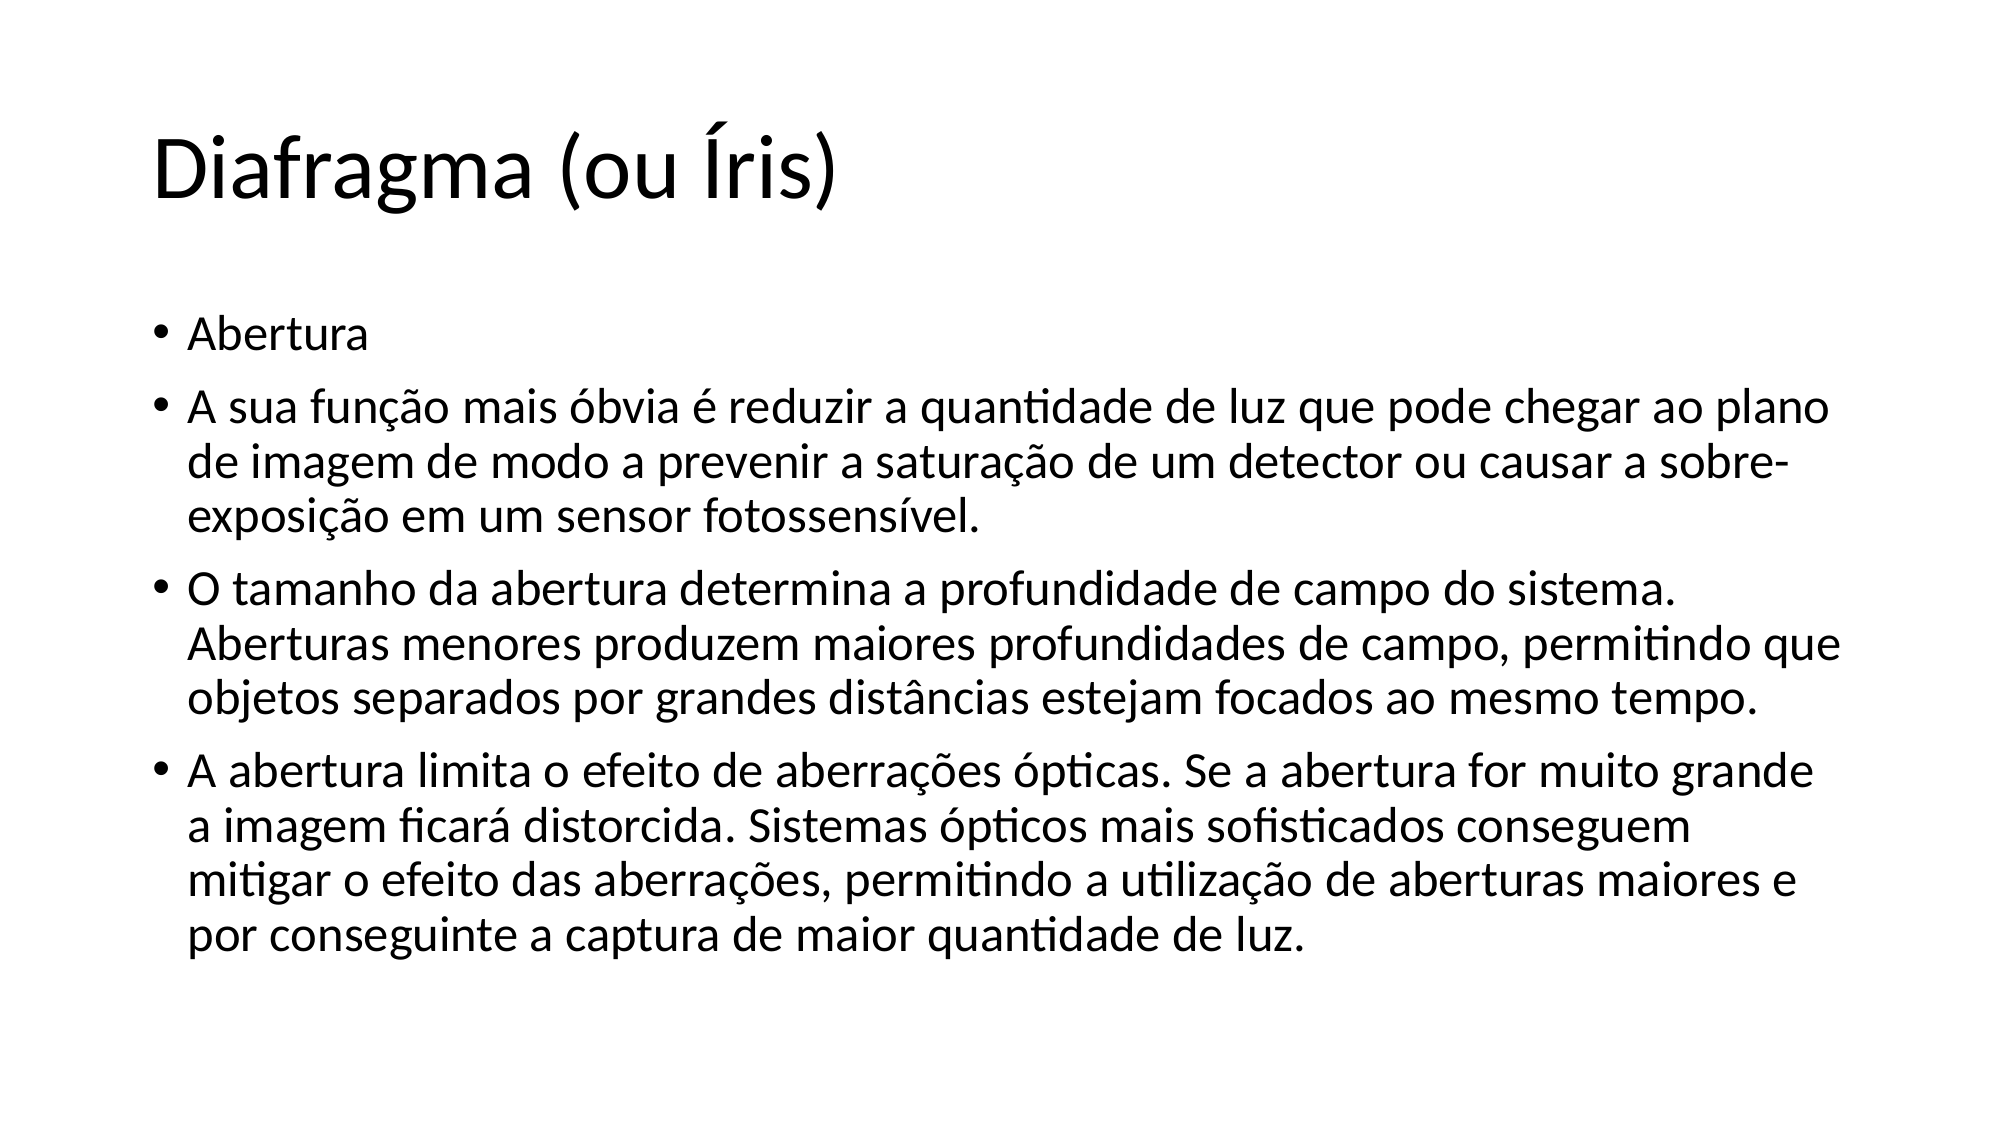

# Diafragma (ou Íris)
Abertura
A sua função mais óbvia é reduzir a quantidade de luz que pode chegar ao plano de imagem de modo a prevenir a saturação de um detector ou causar a sobre-exposição em um sensor fotossensível.
O tamanho da abertura determina a profundidade de campo do sistema. Aberturas menores produzem maiores profundidades de campo, permitindo que objetos separados por grandes distâncias estejam focados ao mesmo tempo.
A abertura limita o efeito de aberrações ópticas. Se a abertura for muito grande a imagem ficará distorcida. Sistemas ópticos mais sofisticados conseguem mitigar o efeito das aberrações, permitindo a utilização de aberturas maiores e por conseguinte a captura de maior quantidade de luz.